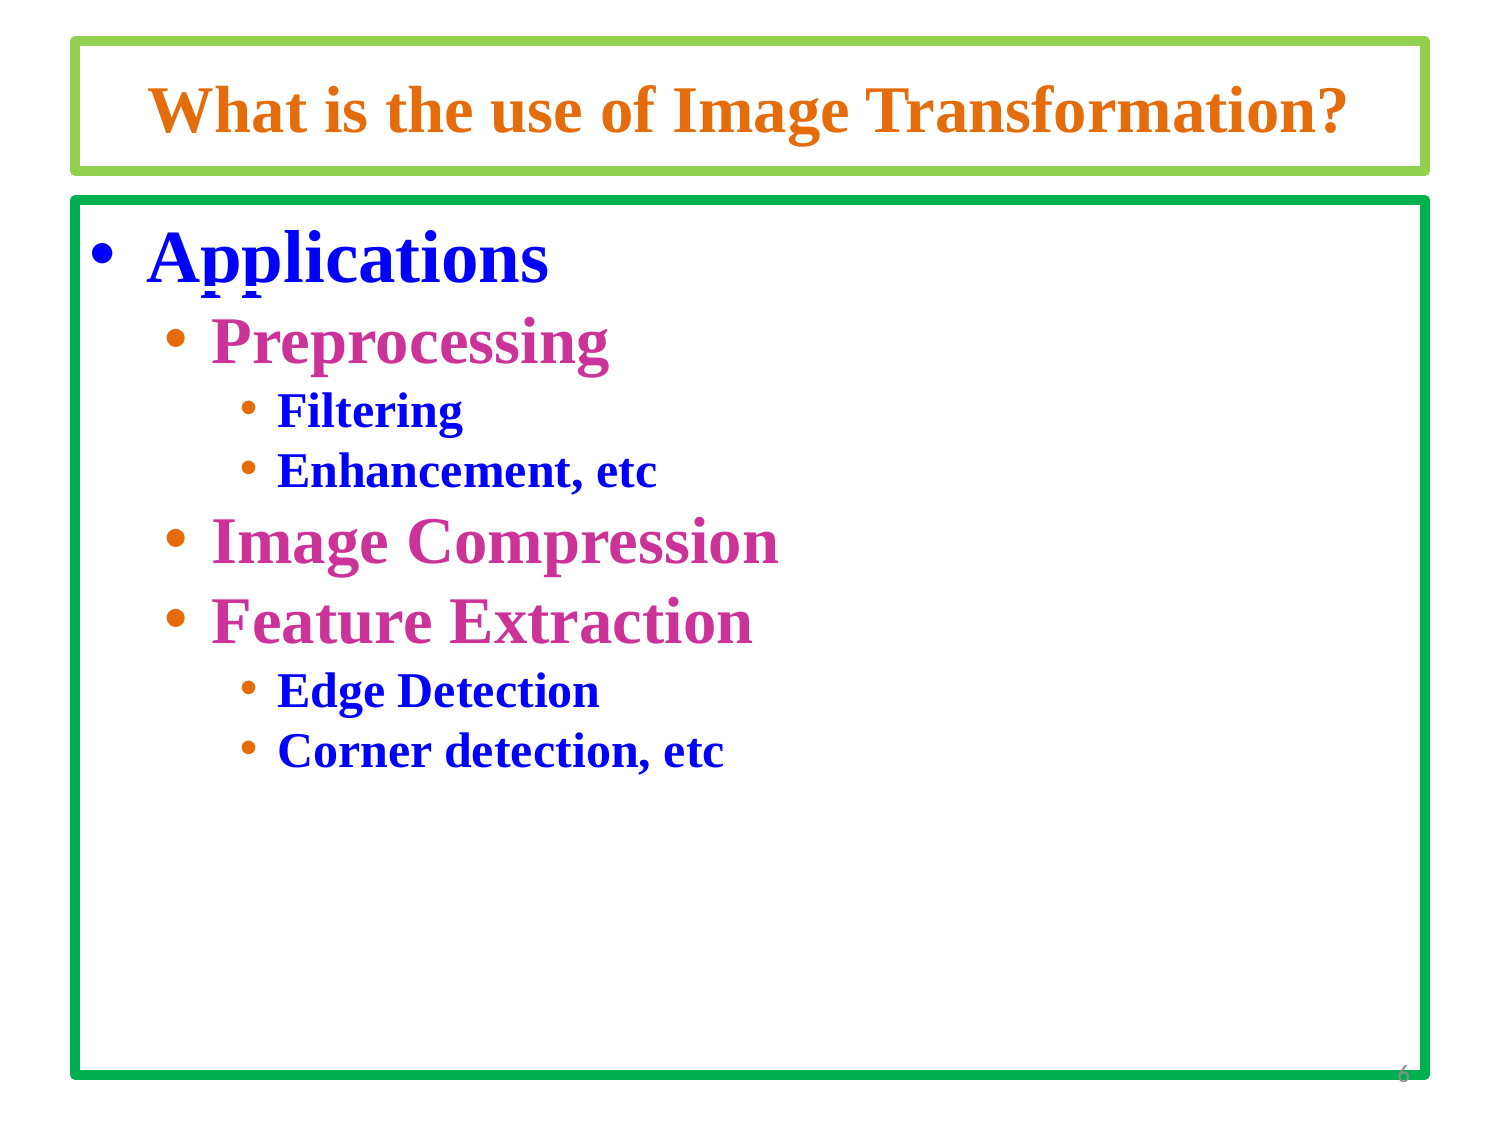

What is the use of Image Transformation?
Applications
Preprocessing
Filtering
Enhancement, etc
Image Compression
Feature Extraction
Edge Detection
Corner detection, etc

6